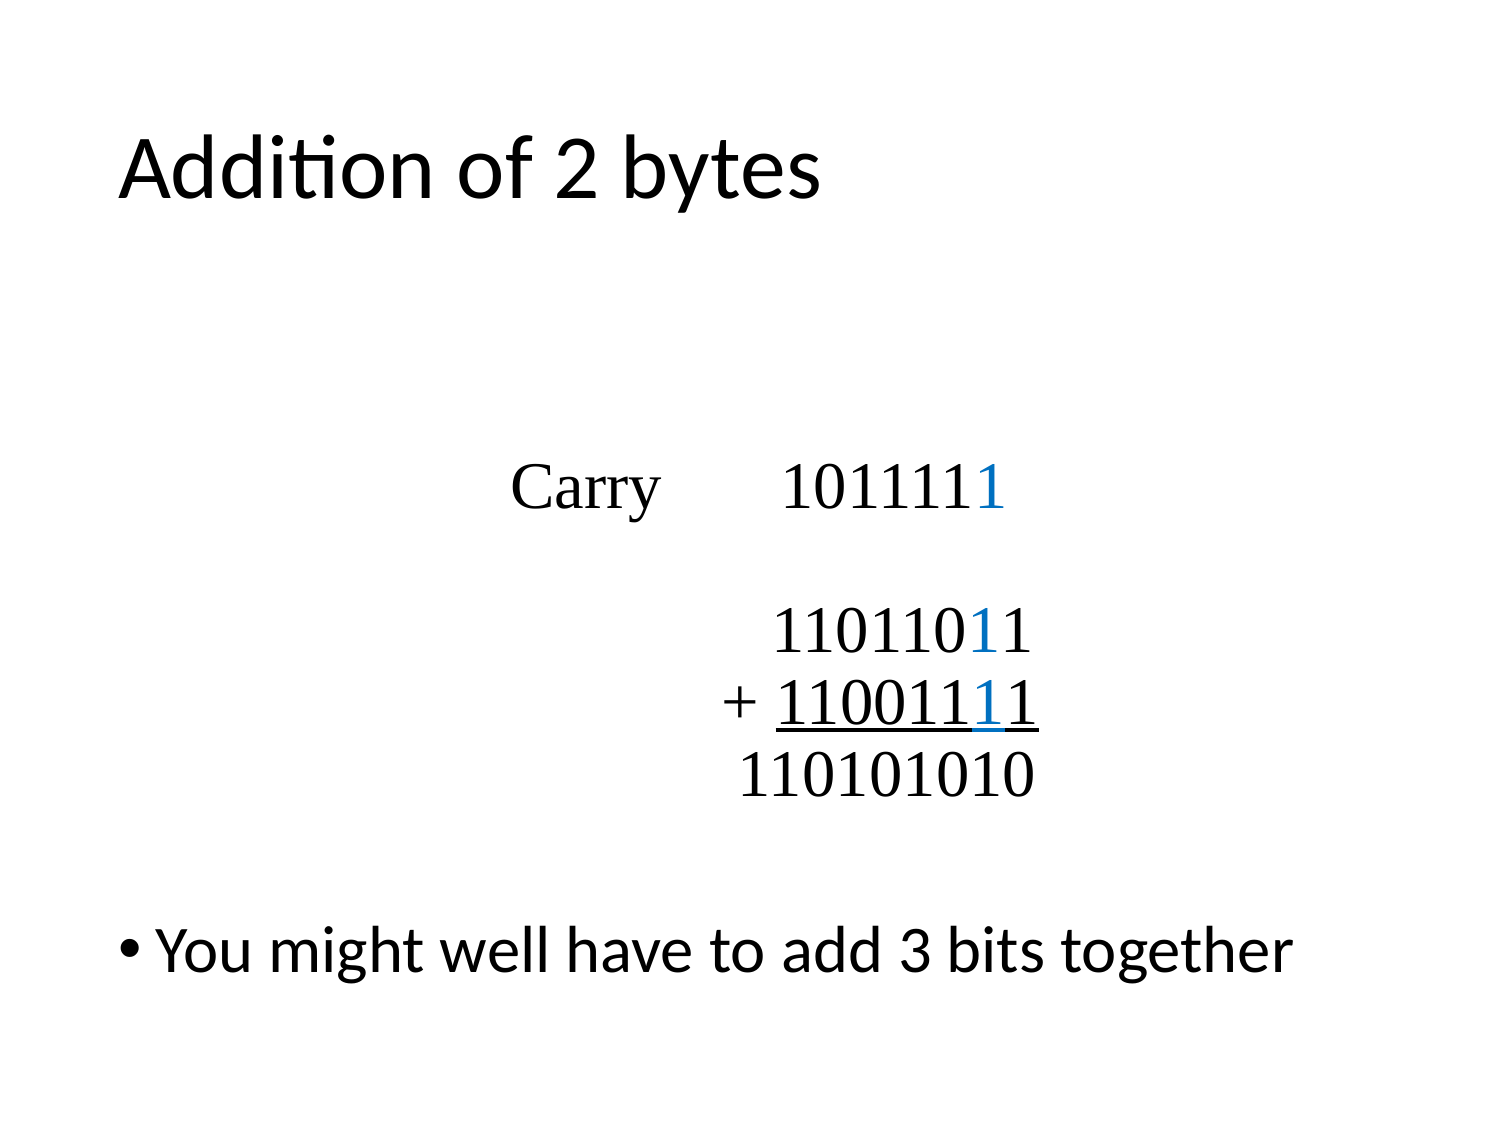

# Addition of 2 bytes

                       Carry       1011111
                                       11011011
                                    + 11001111
                                     110101010

You might well have to add 3 bits together